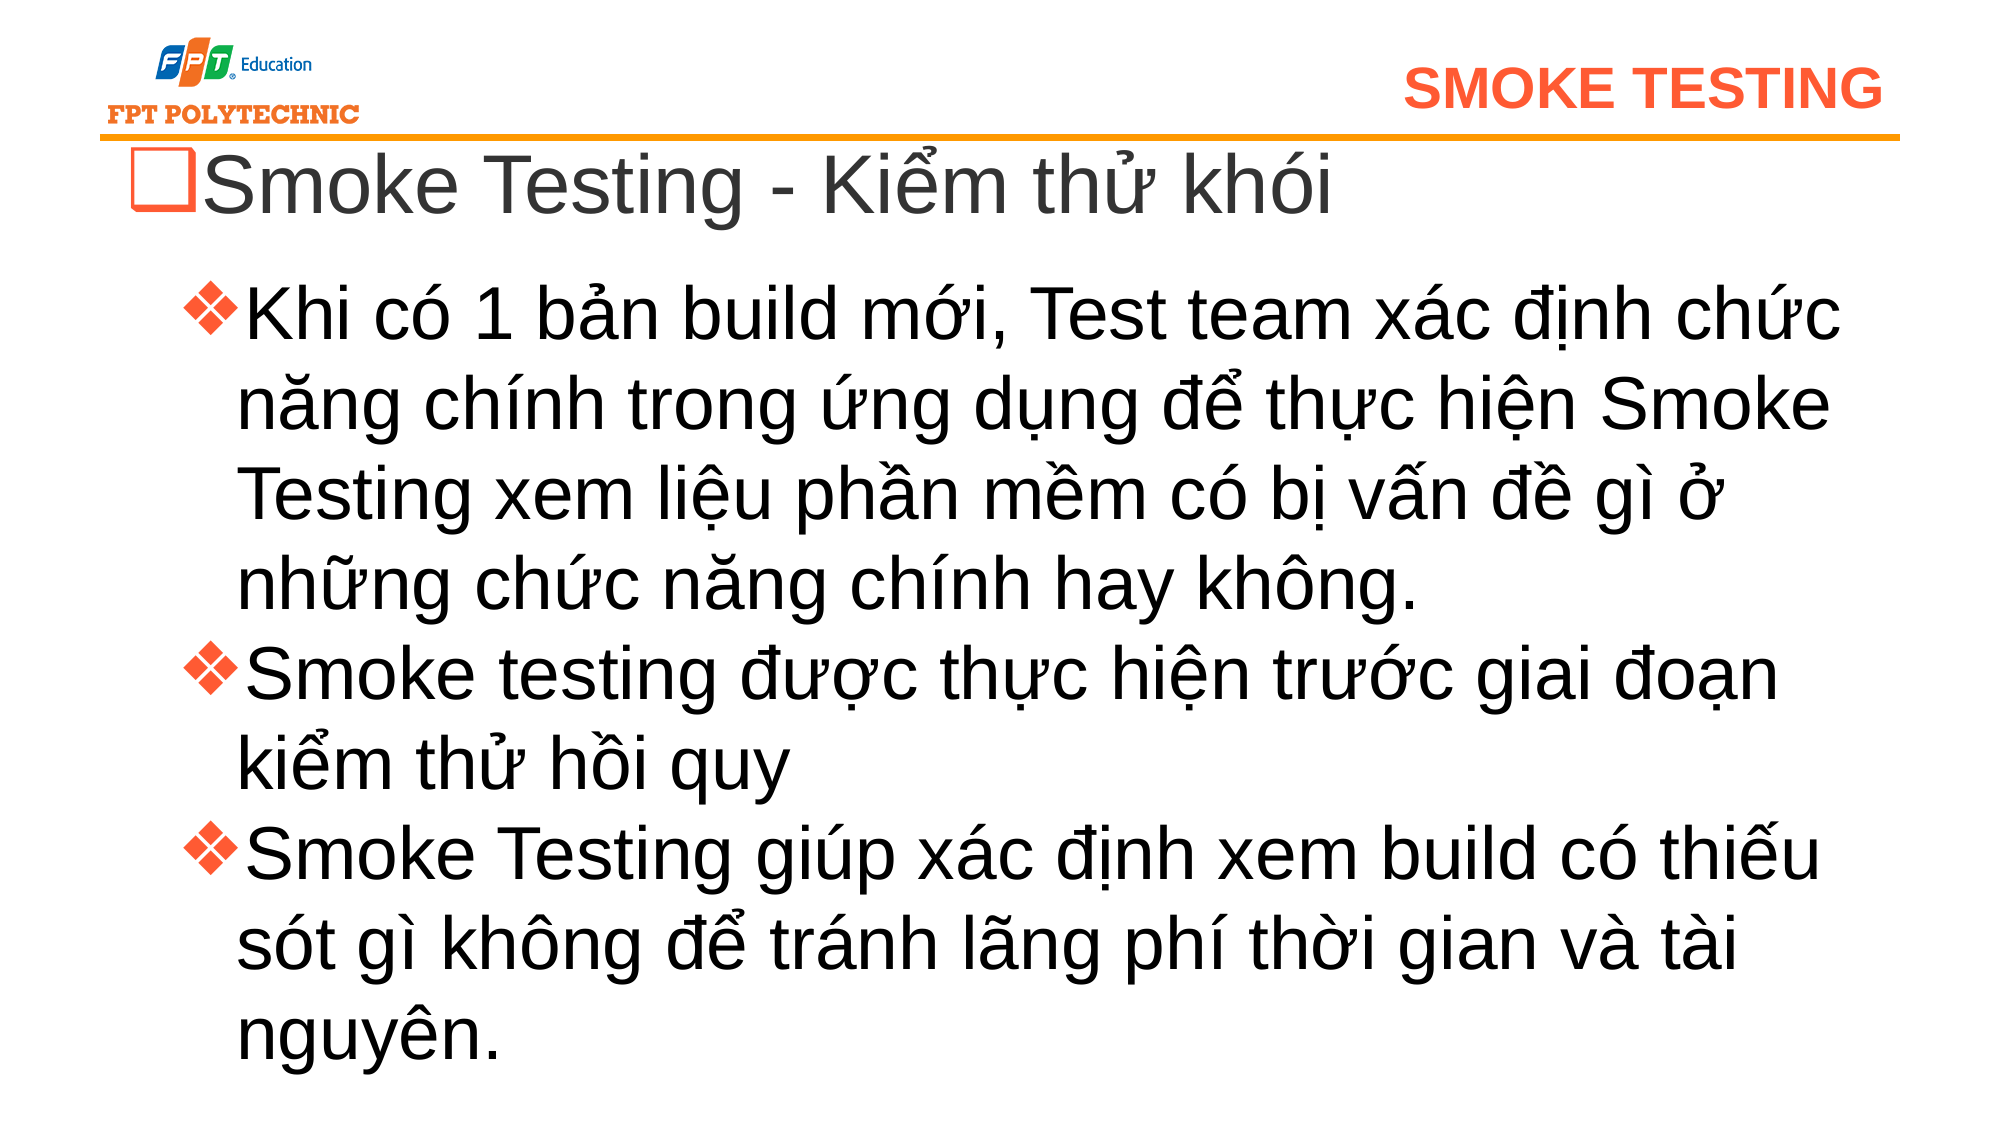

# smoke testing
Smoke Testing - Kiểm thử khói
Khi có 1 bản build mới, Test team xác định chức năng chính trong ứng dụng để thực hiện Smoke Testing xem liệu phần mềm có bị vấn đề gì ở những chức năng chính hay không.
Smoke testing được thực hiện trước giai đoạn kiểm thử hồi quy
Smoke Testing giúp xác định xem build có thiếu sót gì không để tránh lãng phí thời gian và tài nguyên.